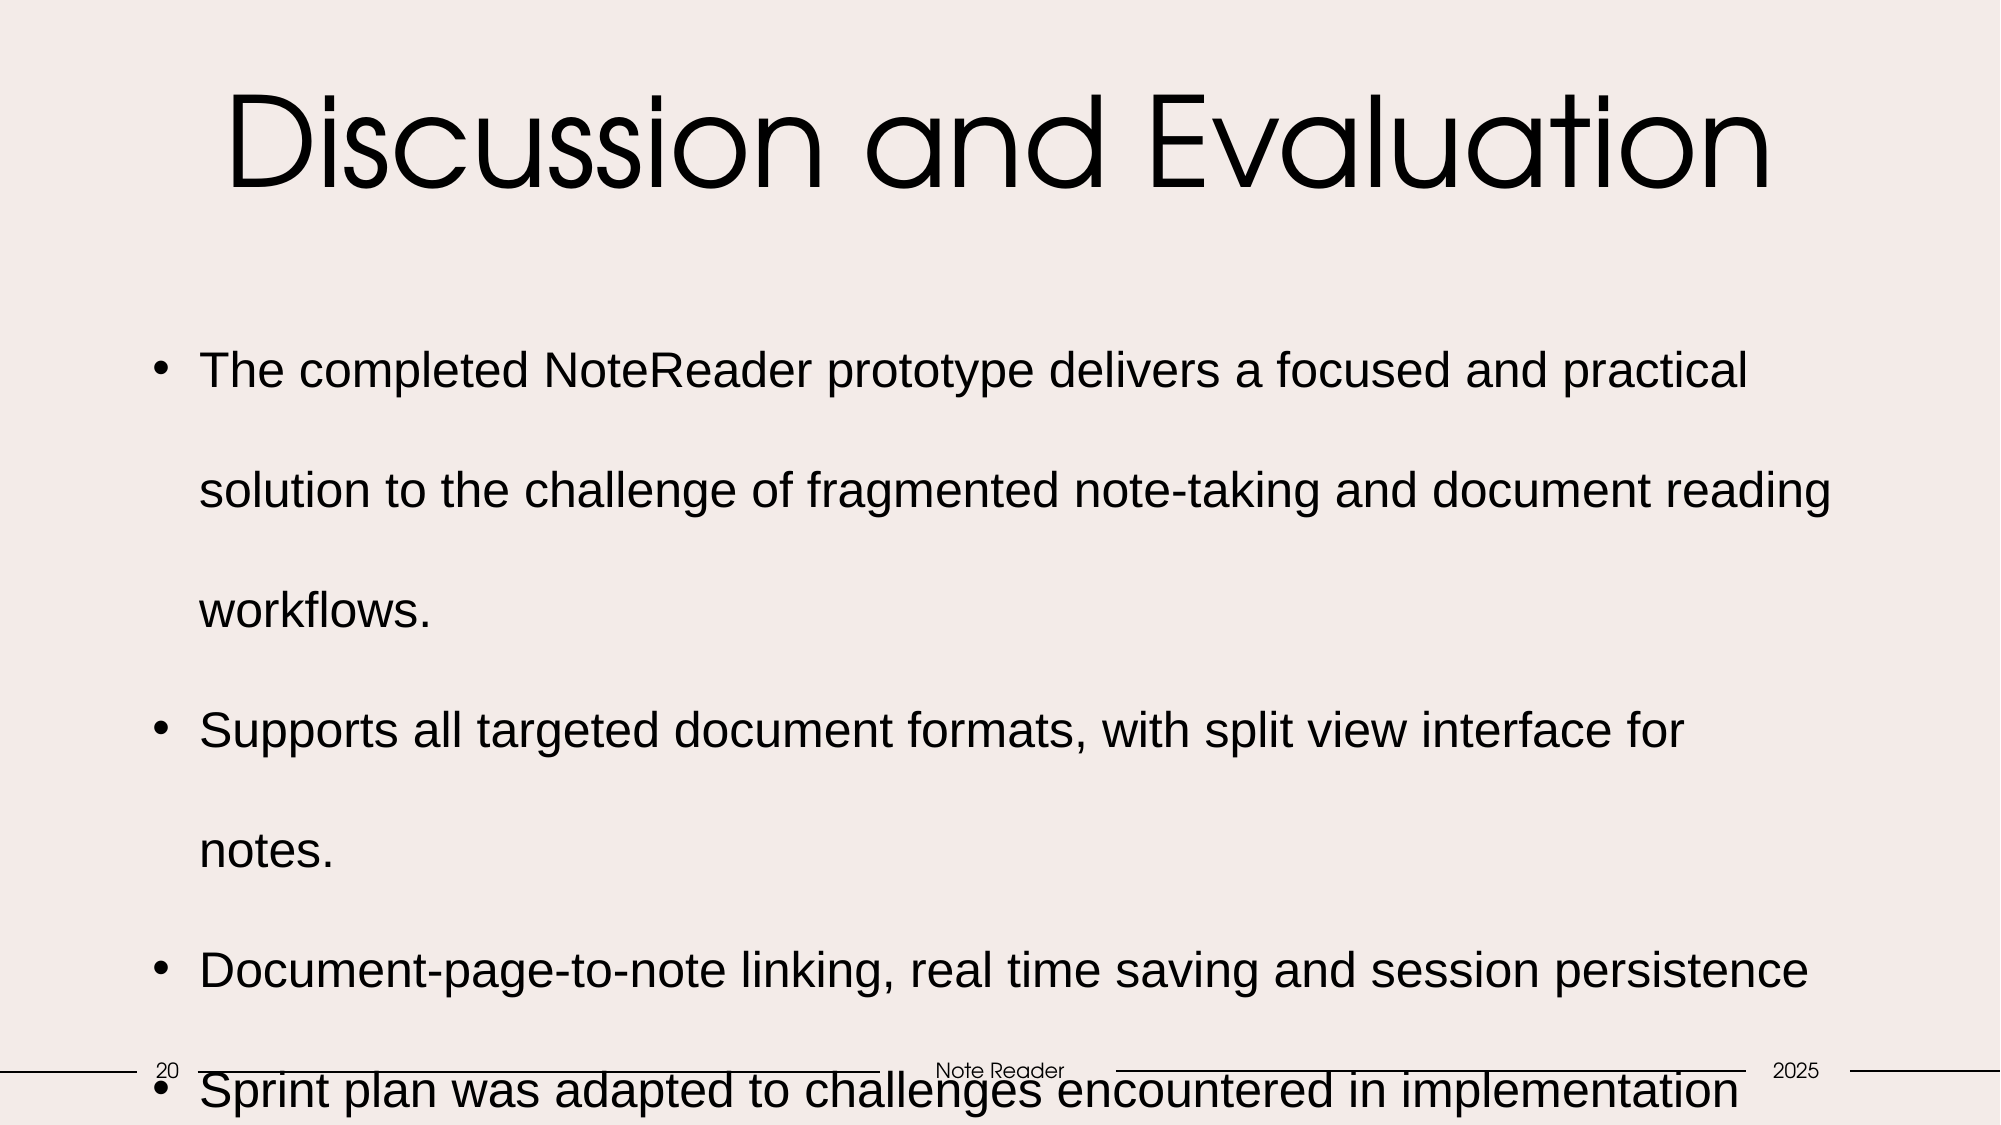

# Discussion and Evaluation
The completed NoteReader prototype delivers a focused and practical solution to the challenge of fragmented note-taking and document reading workflows.
Supports all targeted document formats, with split view interface for notes.
Document-page-to-note linking, real time saving and session persistence
Sprint plan was adapted to challenges encountered in implementation
Some requirements were deferred to later development cycles after re-evaluation
20
Note Reader
2025